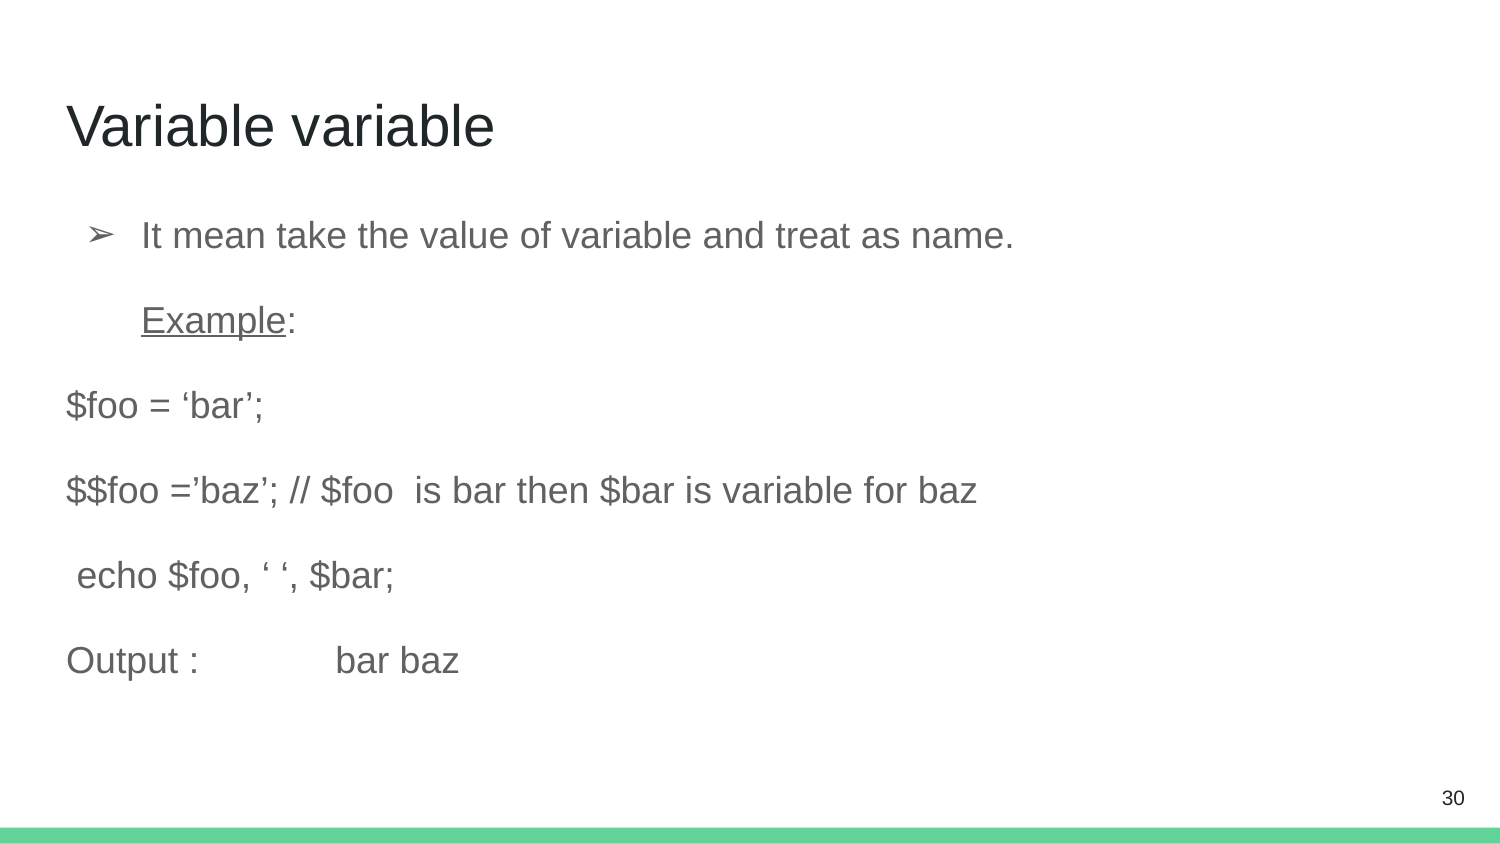

# Variable variable

It mean take the value of variable and treat as name.
Example:
$foo = ‘bar’;
$$foo =’baz’; // $foo  is bar then $bar is variable for baz
 echo $foo, ‘ ‘, $bar;
Output :             bar baz

30